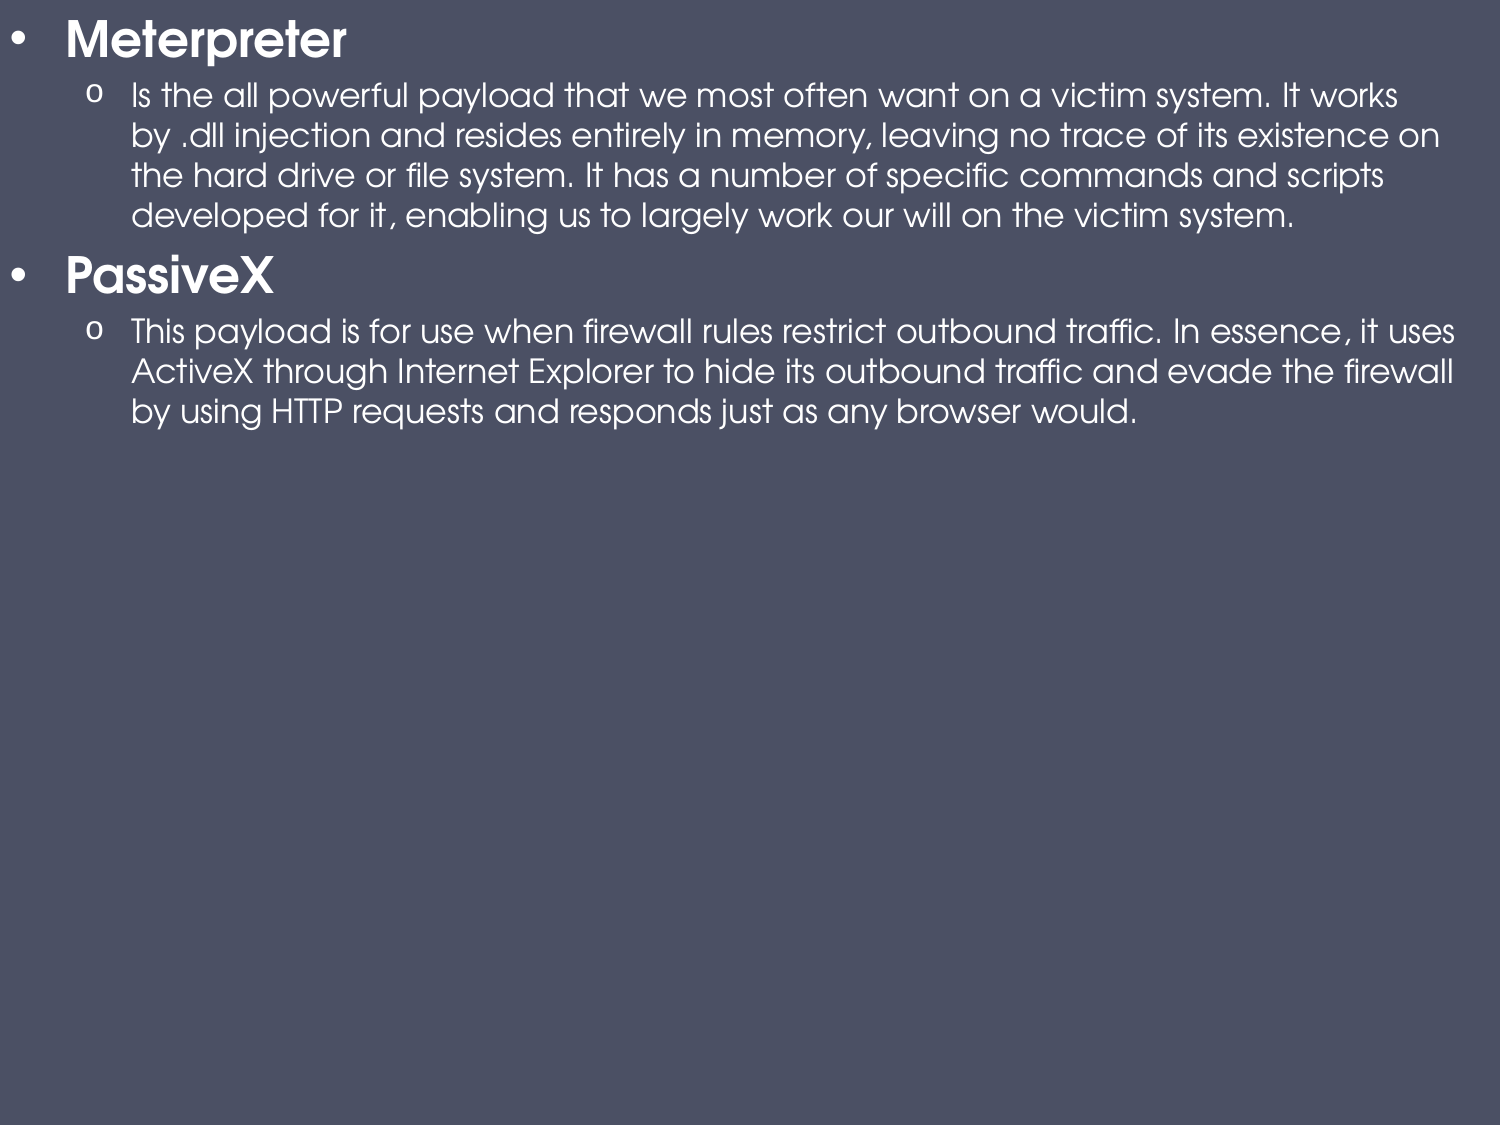

Meterpreter
Is the all powerful payload that we most often want on a victim system. It works by .dll injection and resides entirely in memory, leaving no trace of its existence on the hard drive or file system. It has a number of specific commands and scripts developed for it, enabling us to largely work our will on the victim system.
PassiveX
This payload is for use when firewall rules restrict outbound traffic. In essence, it uses ActiveX through Internet Explorer to hide its outbound traffic and evade the firewall by using HTTP requests and responds just as any browser would.